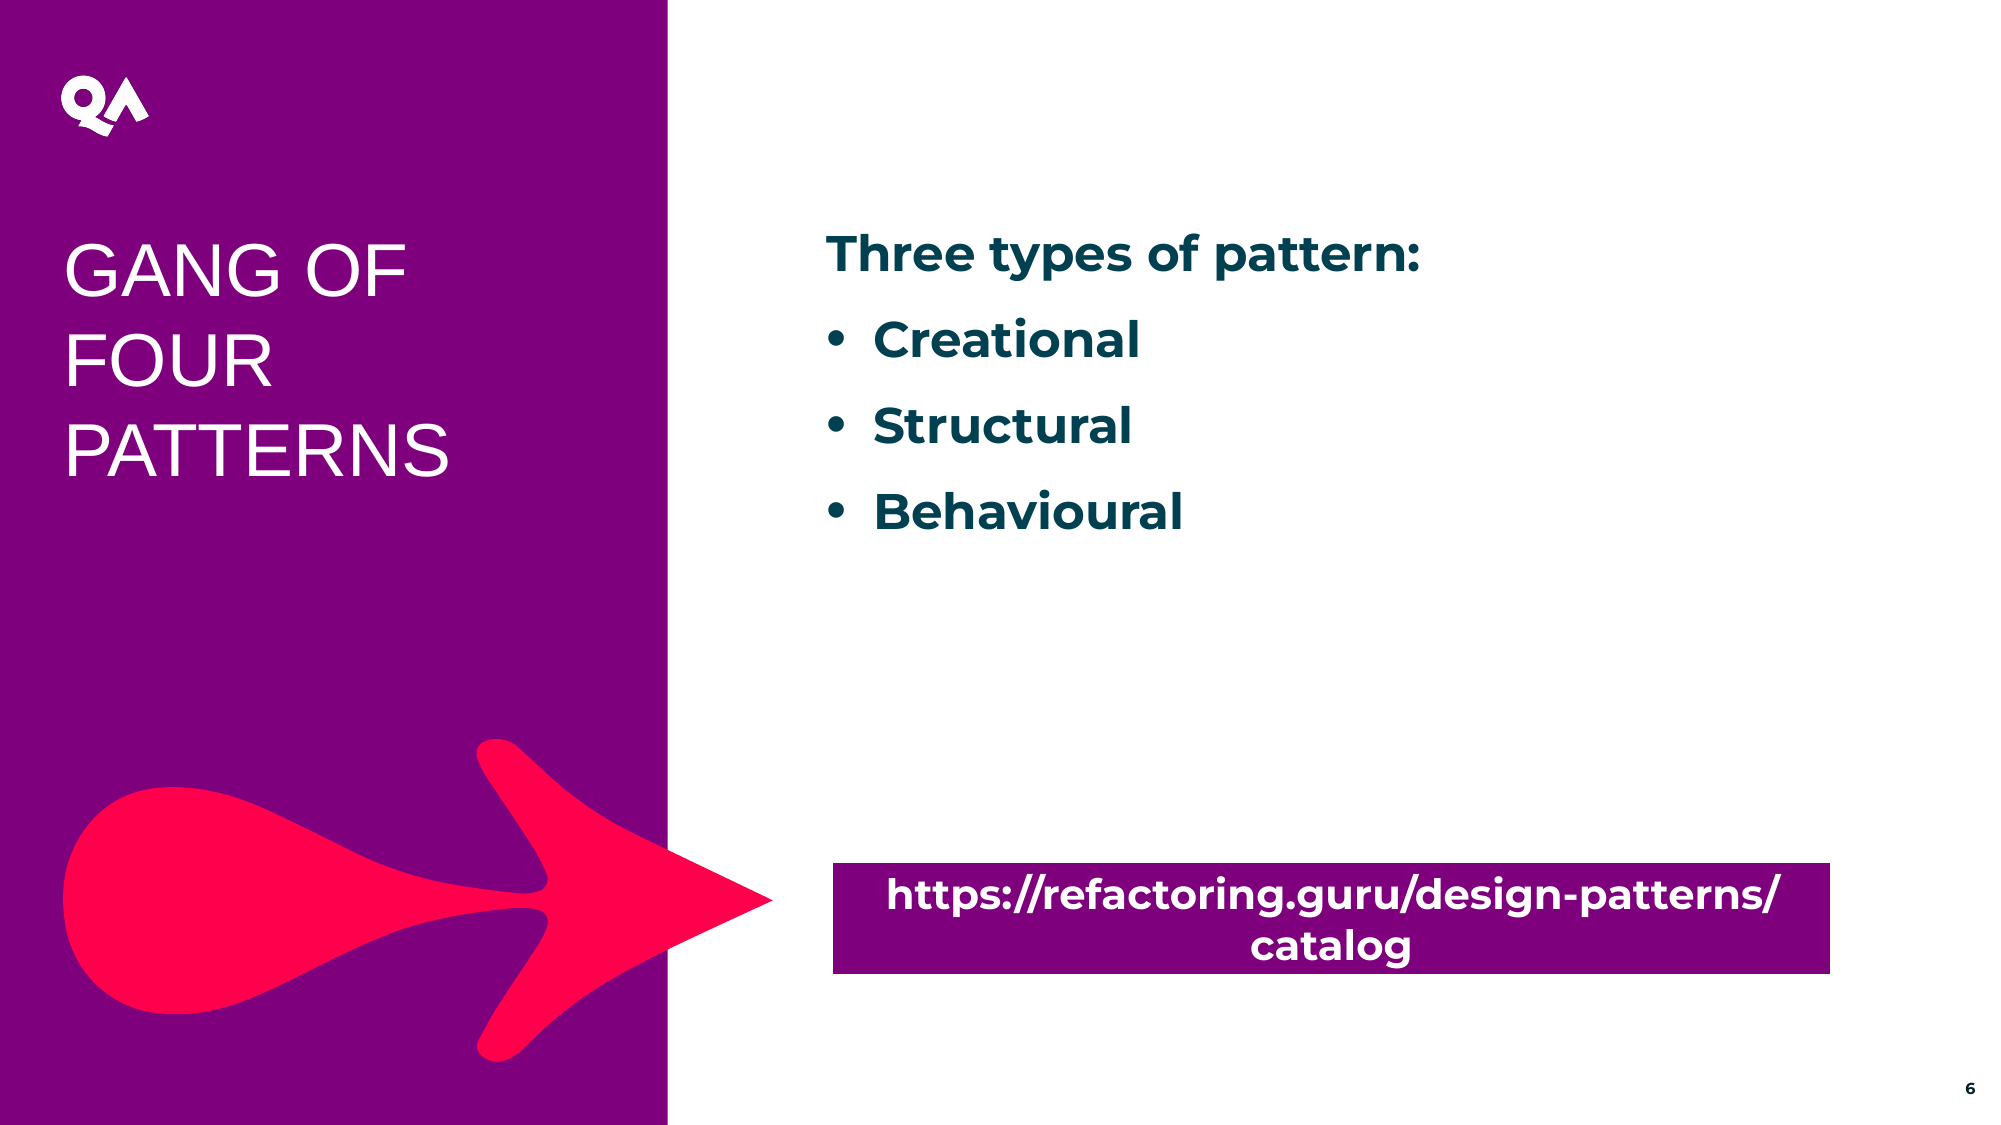

Gang of Four Patterns
Three types of pattern:
Creational
Structural
Behavioural
https://refactoring.guru/design-patterns/catalog
6